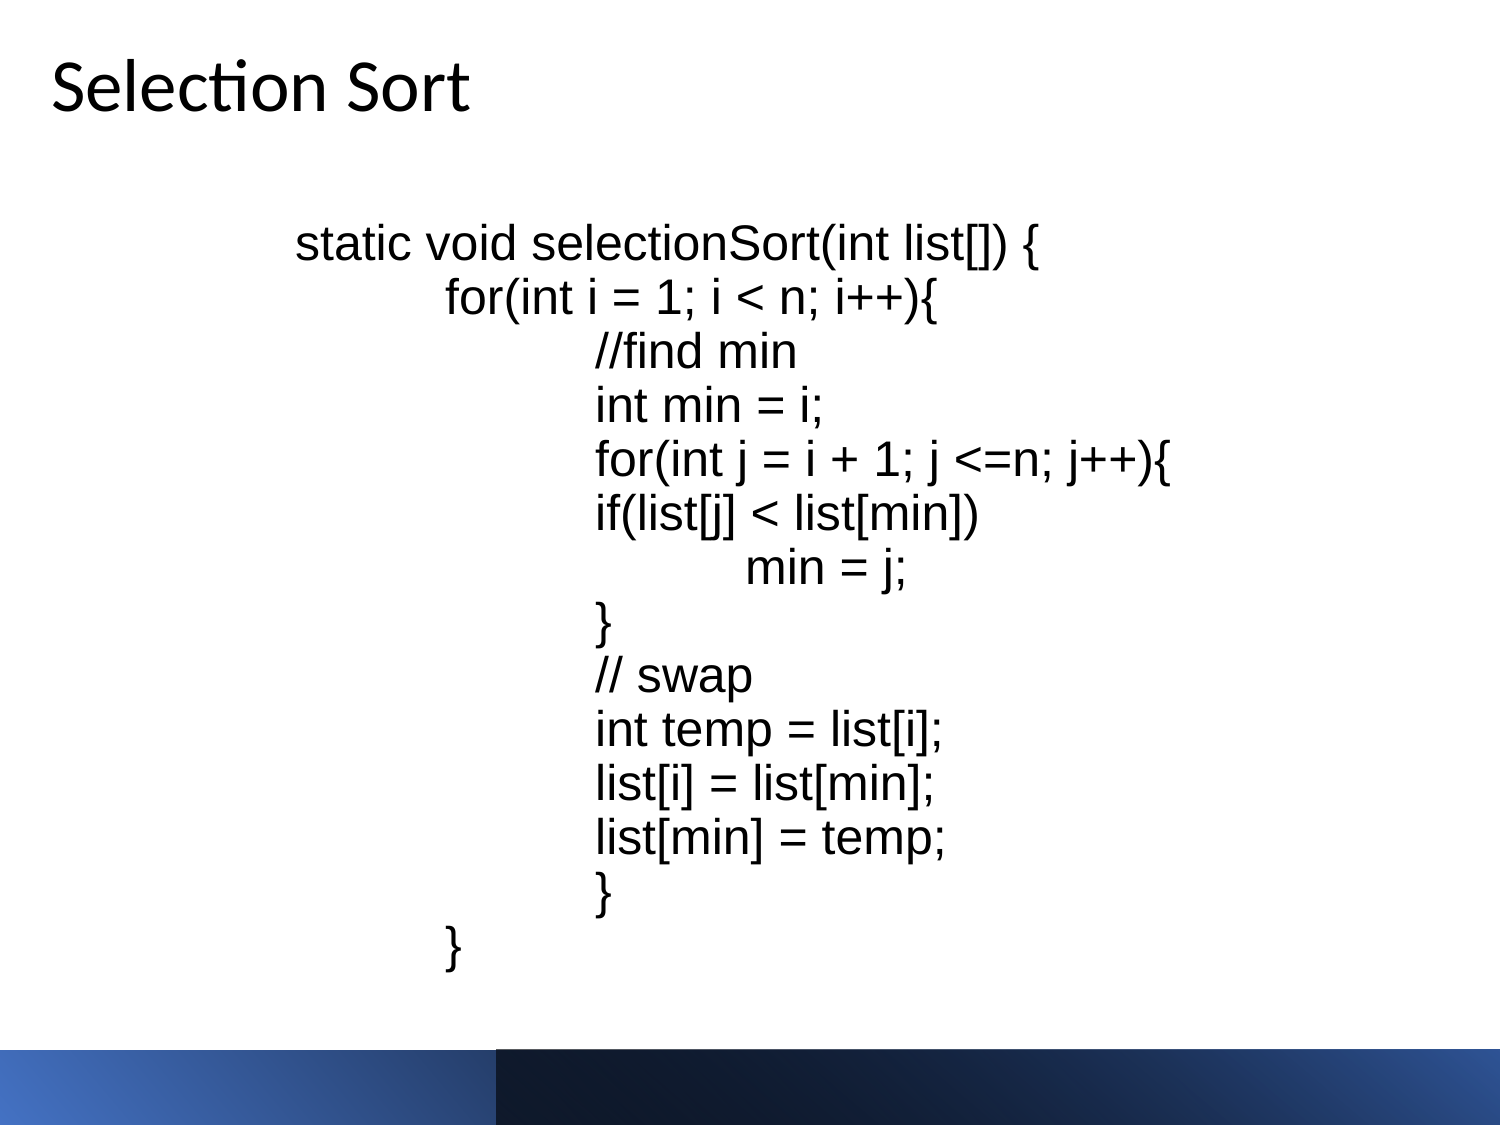

# Selection Sort
	static void selectionSort(int list[]) {
		for(int i = 1; i < n; i++){
			//find min
			int min = i;
			for(int j = i + 1; j <=n; j++){
			if(list[j] < list[min])
				min = j;
			}
			// swap
			int temp = list[i];
			list[i] = list[min];
			list[min] = temp;
			}
		}